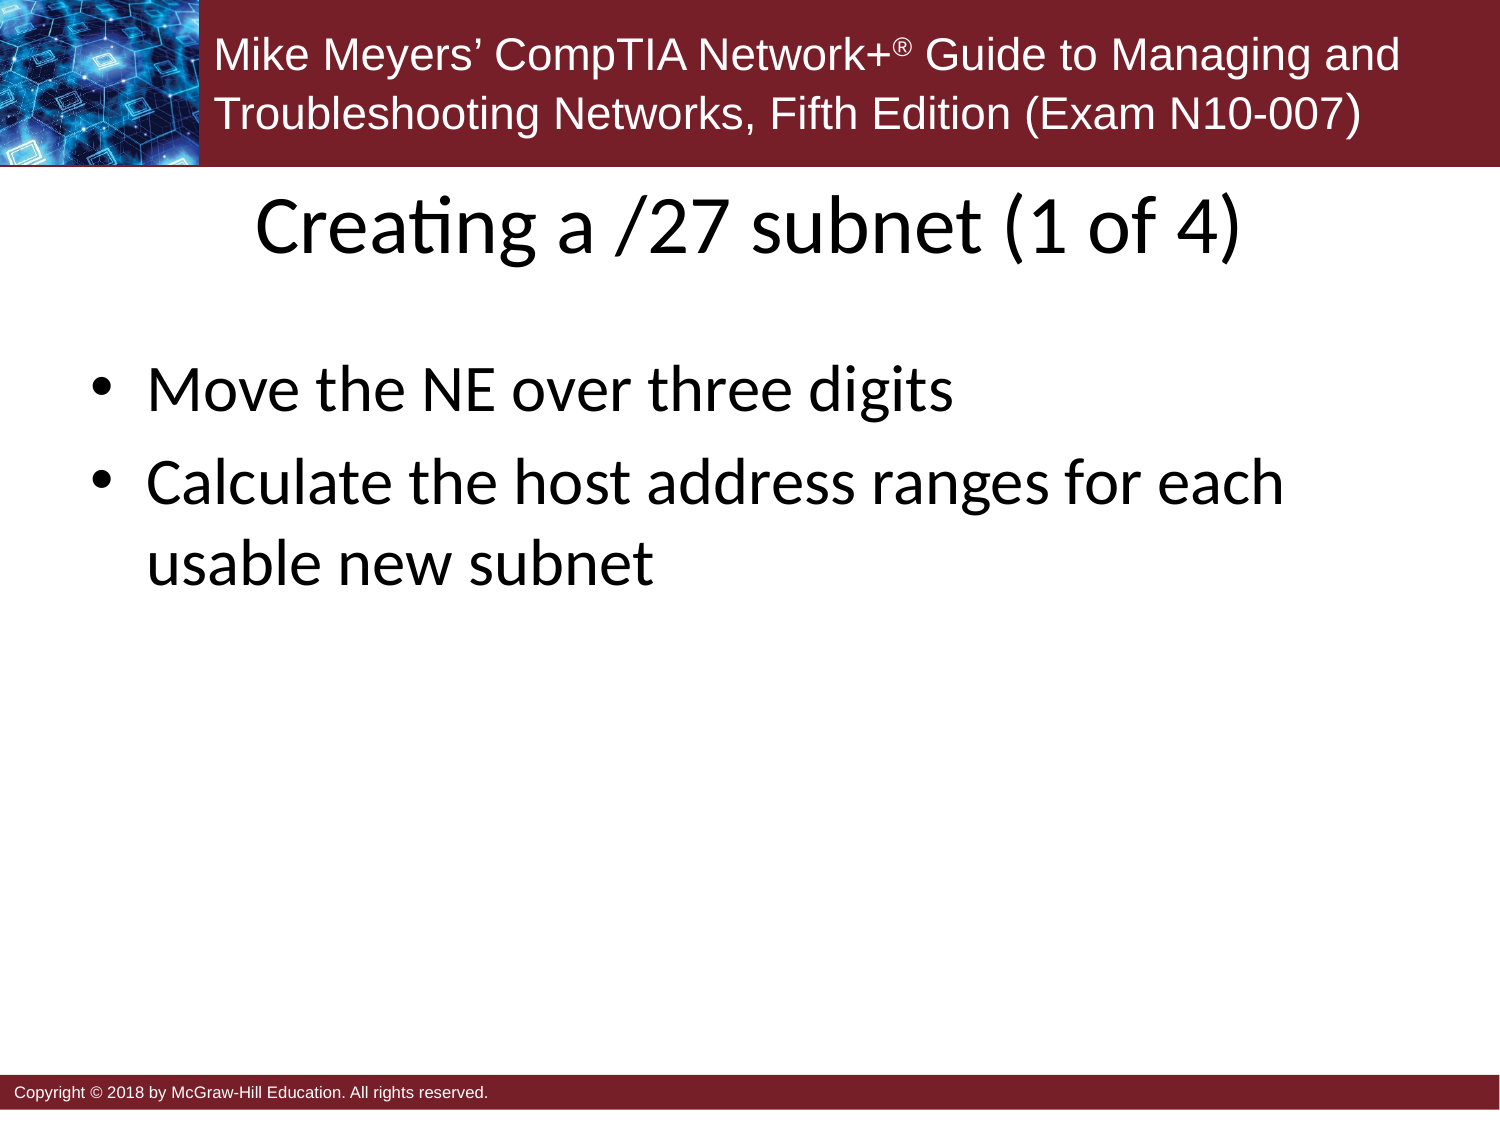

# Creating a /27 subnet (1 of 4)
Move the NE over three digits
Calculate the host address ranges for each usable new subnet